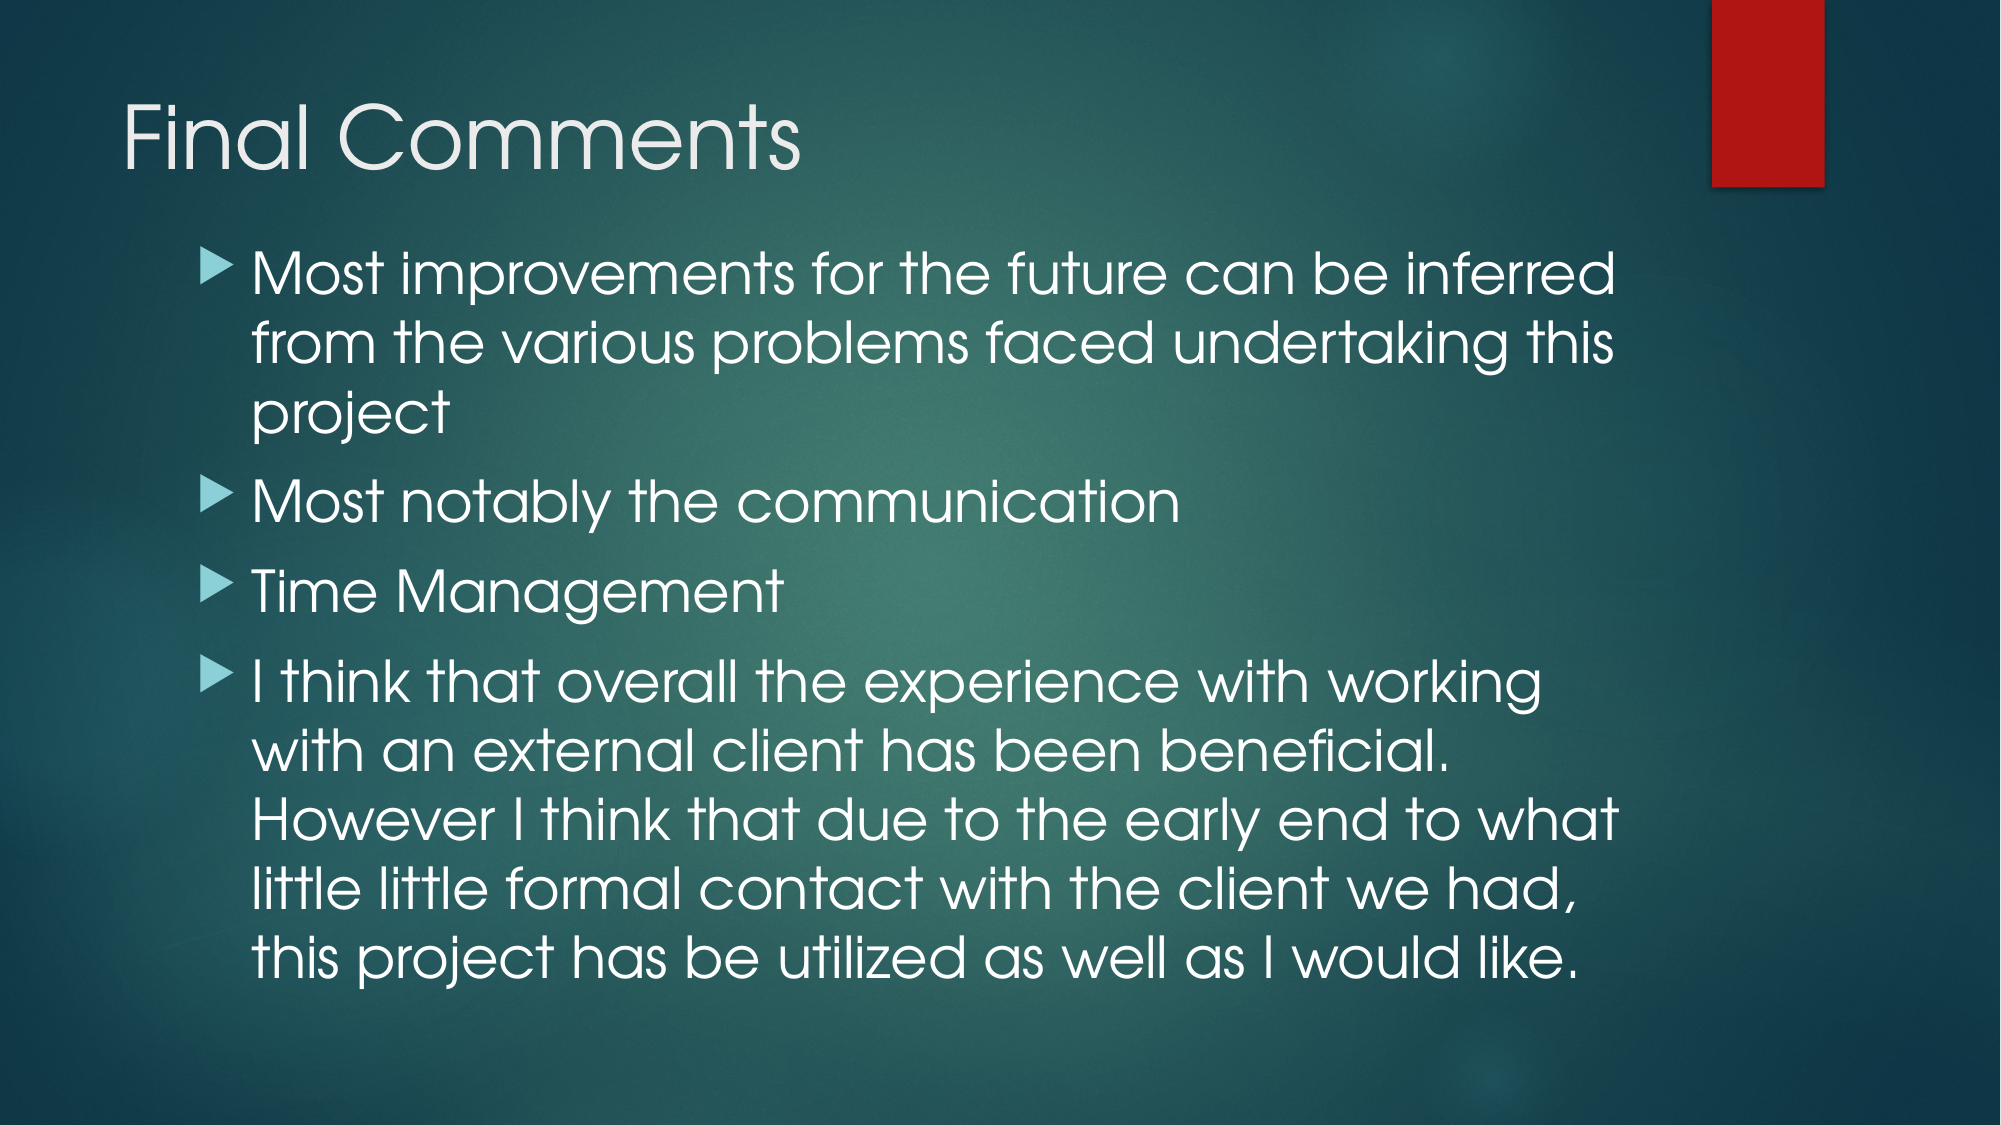

# Final Comments
Most improvements for the future can be inferred from the various problems faced undertaking this project
Most notably the communication
Time Management
I think that overall the experience with working with an external client has been beneficial. However I think that due to the early end to what little little formal contact with the client we had, this project has be utilized as well as I would like.